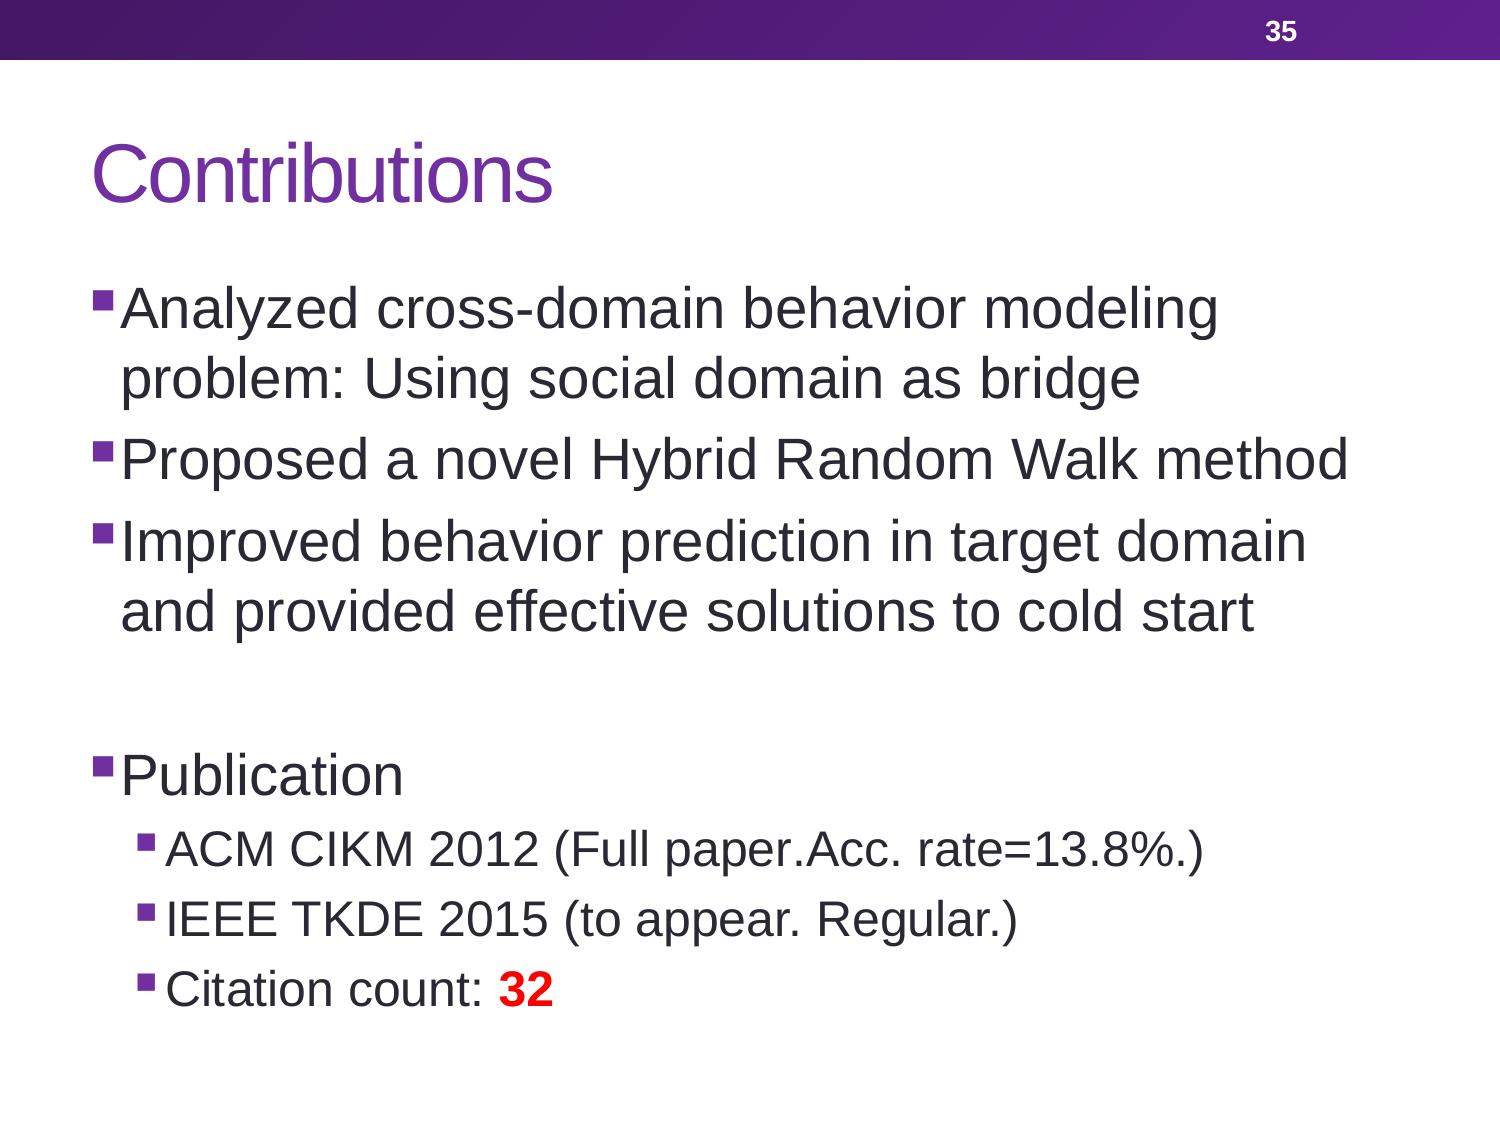

35
# Contributions
Analyzed cross-domain behavior modeling problem: Using social domain as bridge
Proposed a novel Hybrid Random Walk method
Improved behavior prediction in target domain and provided effective solutions to cold start

Publication
ACM CIKM 2012 (Full paper.Acc. rate=13.8%.)
IEEE TKDE 2015 (to appear. Regular.)
Citation count: 32